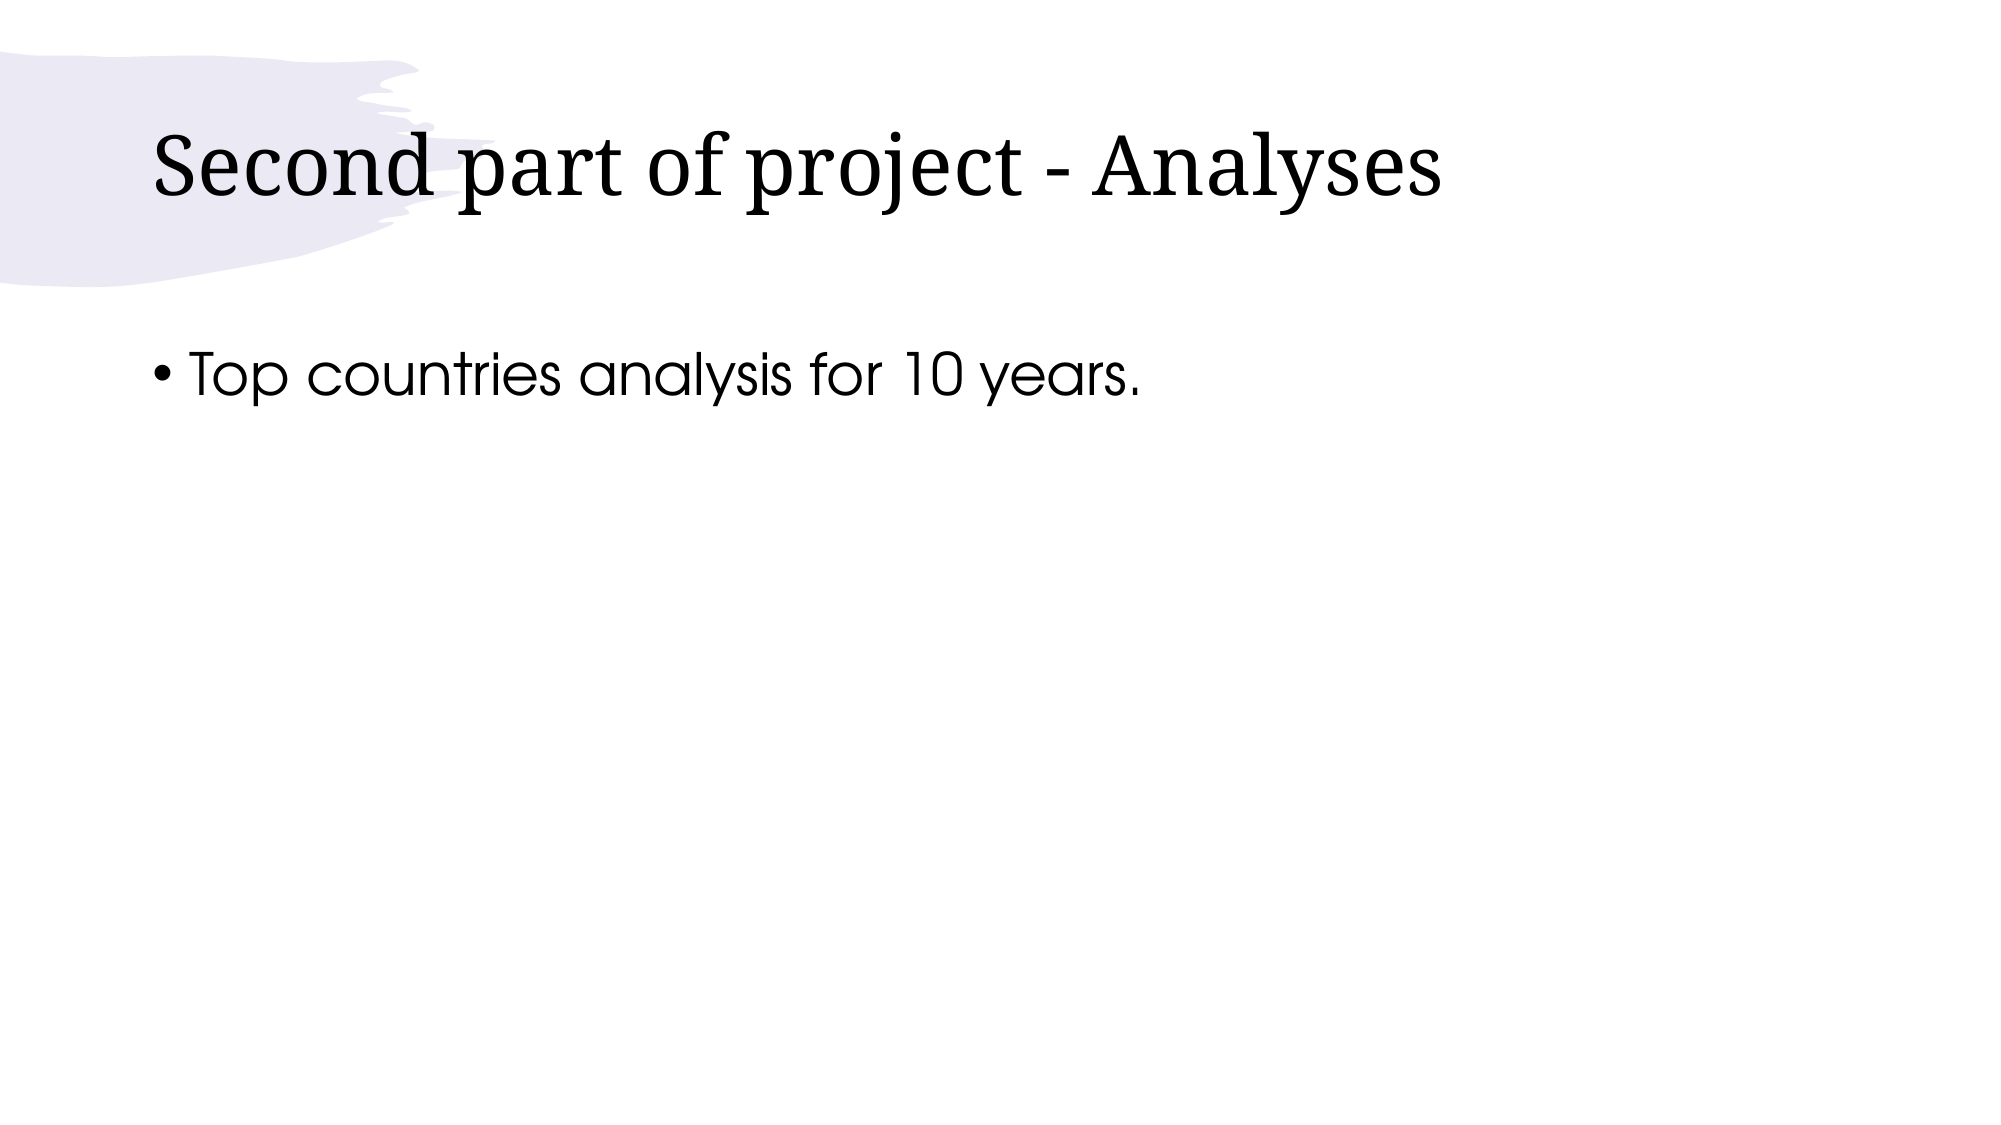

# Second part of project - Analyses
Top countries analysis for 10 years.